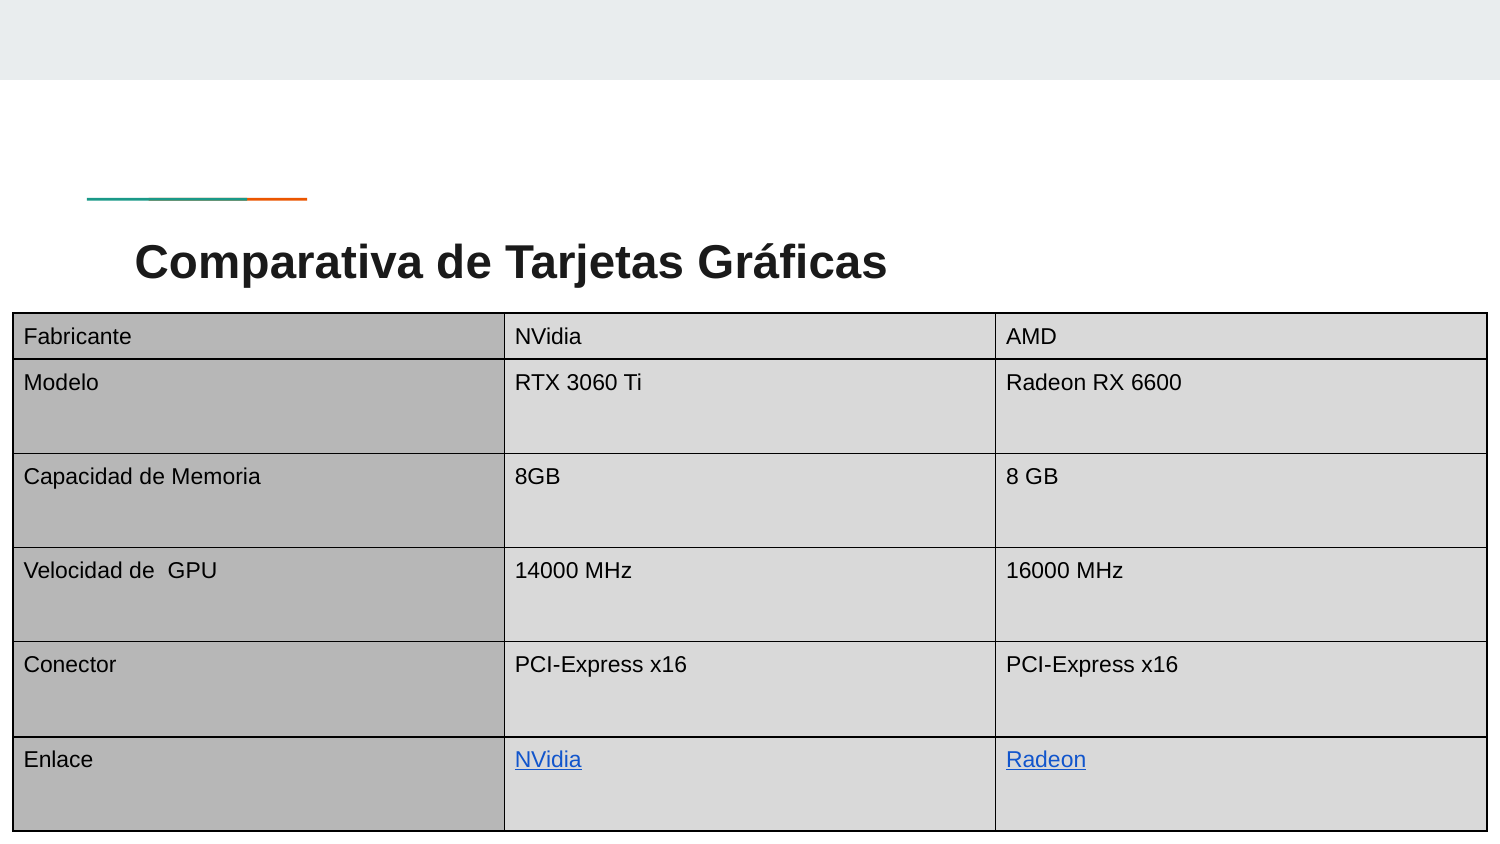

# Comparativa de Tarjetas Gráficas
| Fabricante | NVidia | AMD |
| --- | --- | --- |
| Modelo | RTX 3060 Ti | Radeon RX 6600 |
| Capacidad de Memoria | 8GB | 8 GB |
| Velocidad de GPU | ‎14000 MHz | 16000 MHz |
| Conector | PCI-Express x16 | PCI-Express x16 |
| Enlace | NVidia | Radeon |